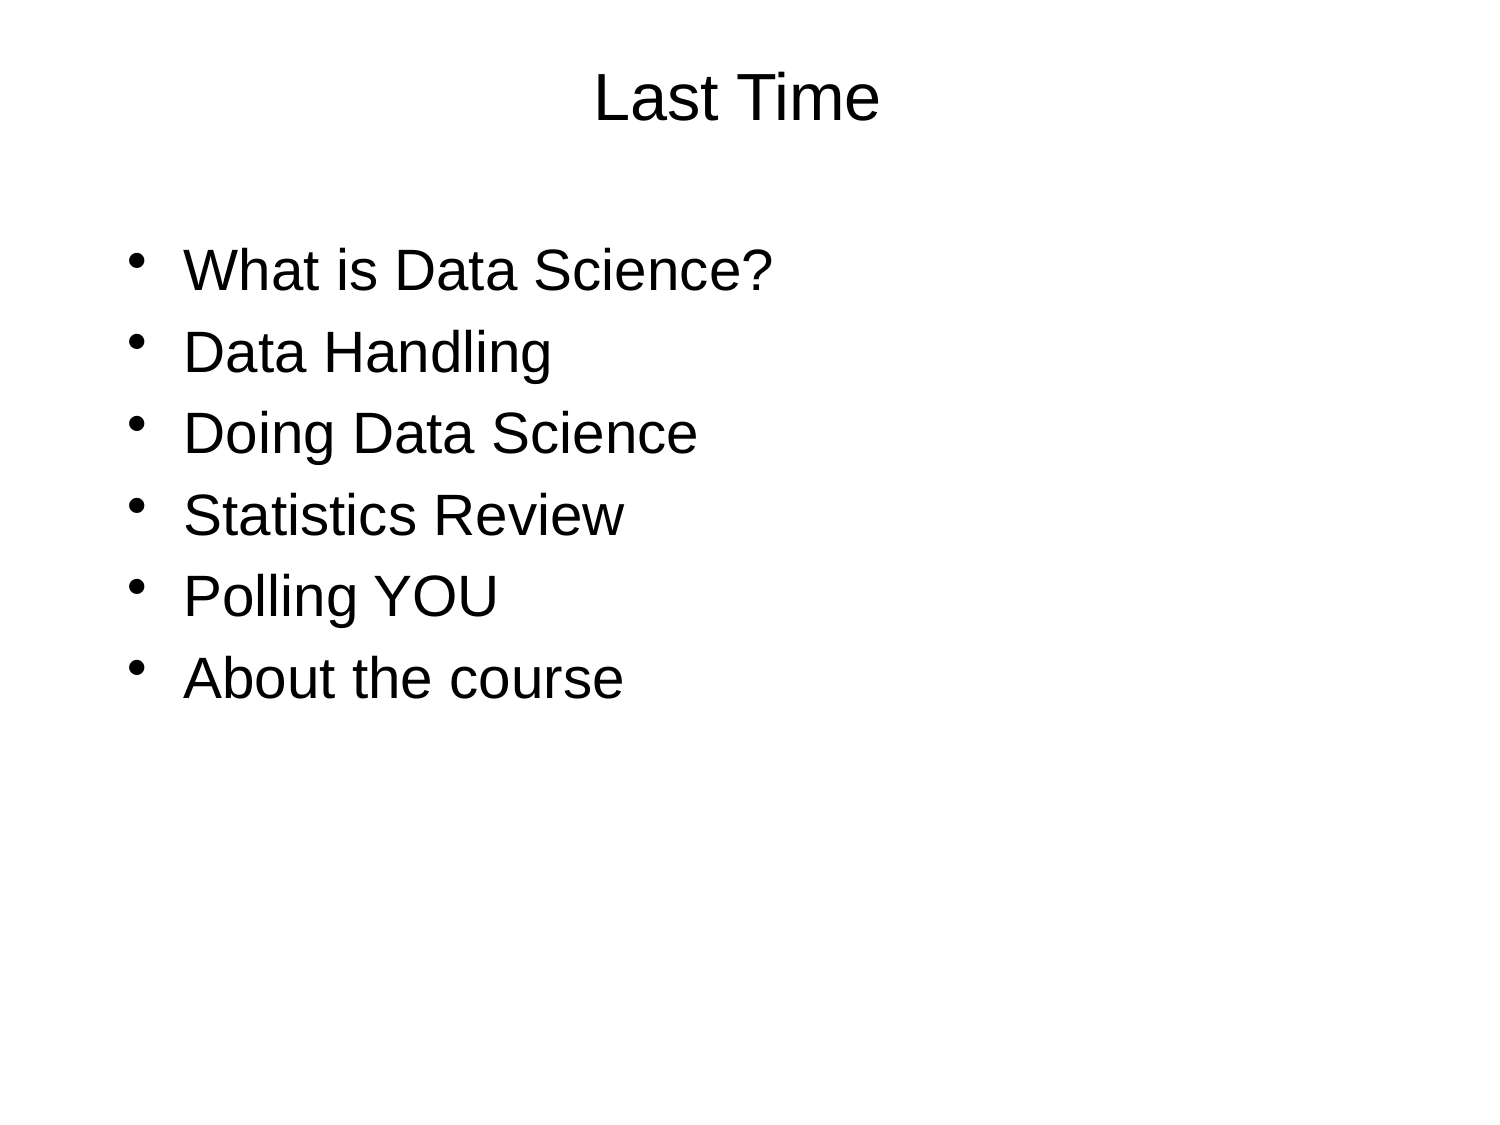

# Last Time
What is Data Science?
Data Handling
Doing Data Science
Statistics Review
Polling YOU
About the course